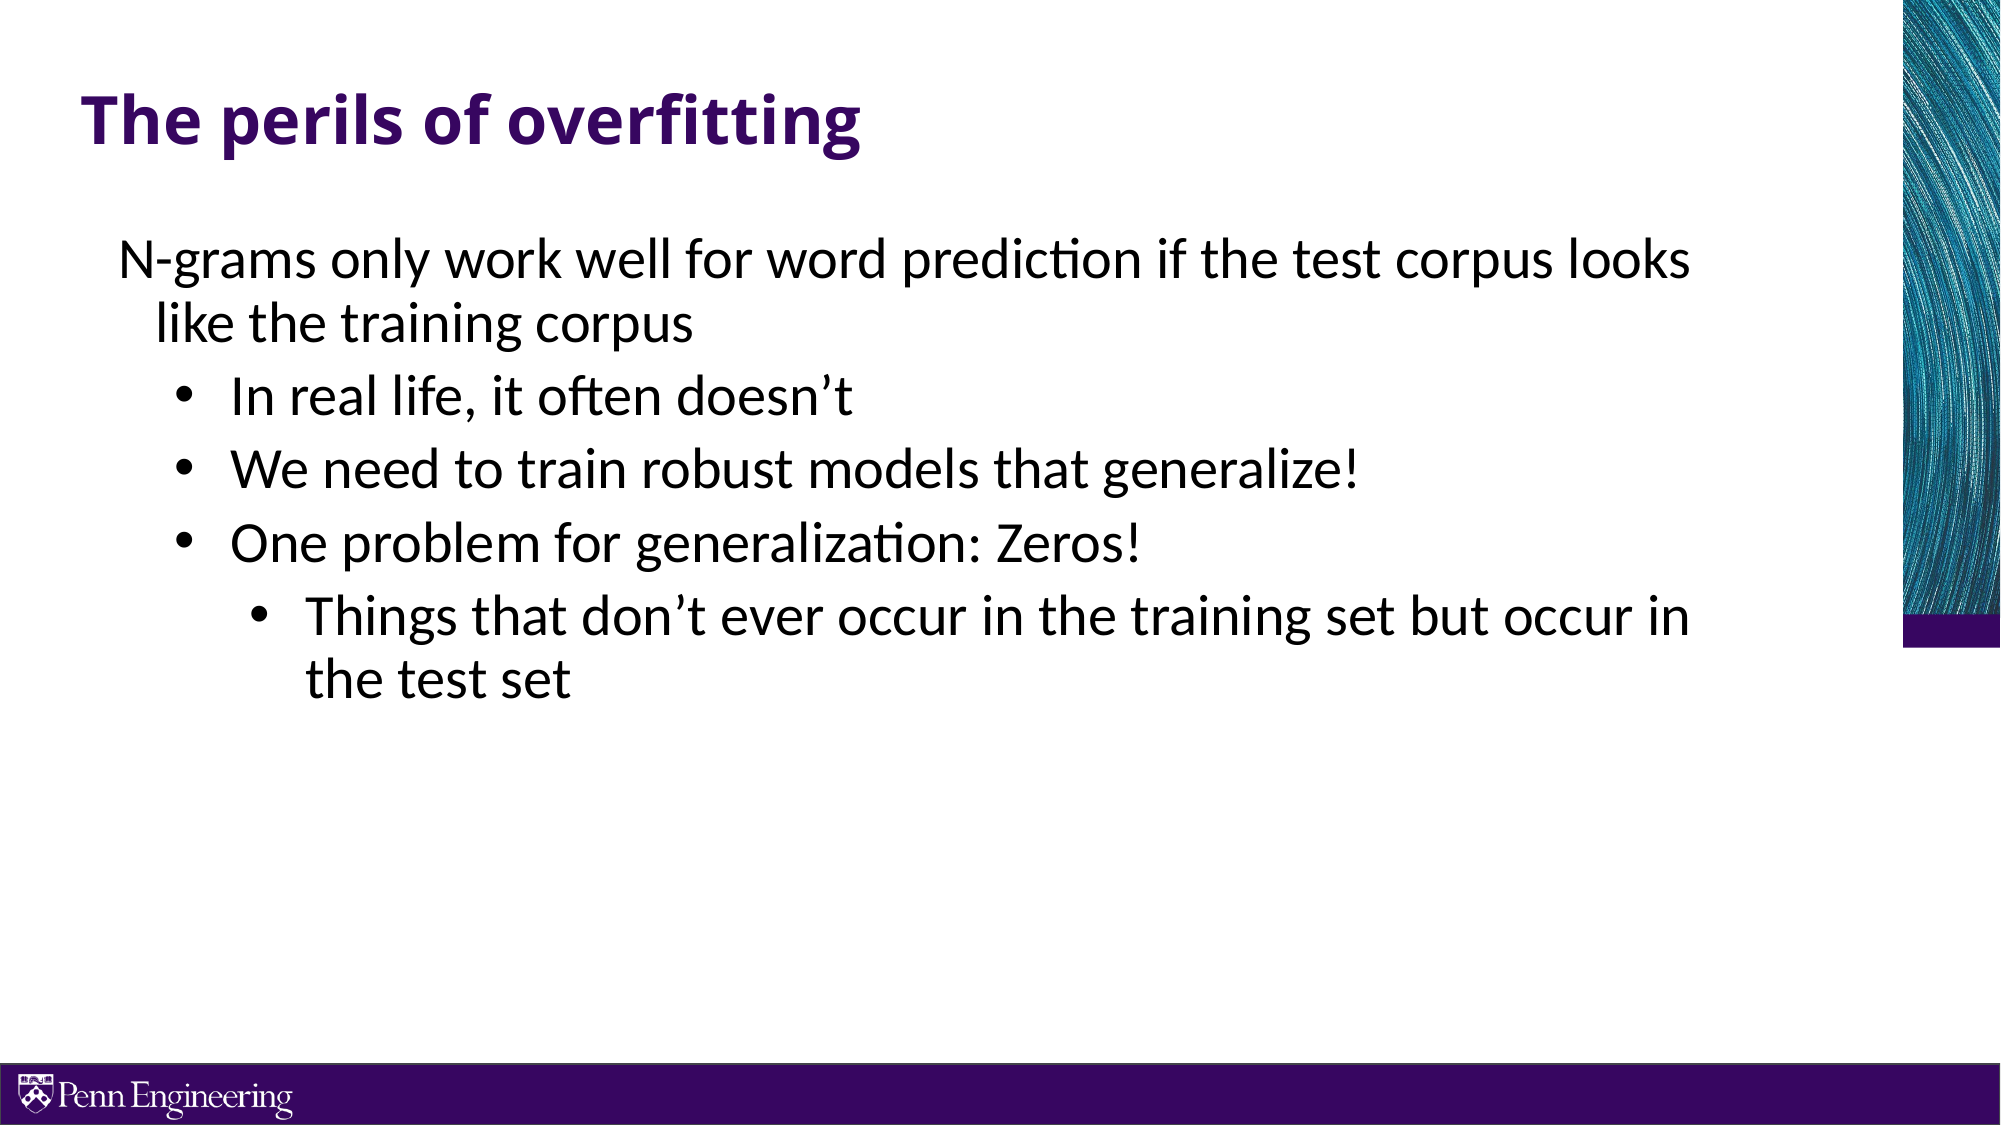

# The perils of overfitting
N-grams only work well for word prediction if the test corpus looks like the training corpus
In real life, it often doesn’t
We need to train robust models that generalize!
One problem for generalization: Zeros!
Things that don’t ever occur in the training set but occur in the test set